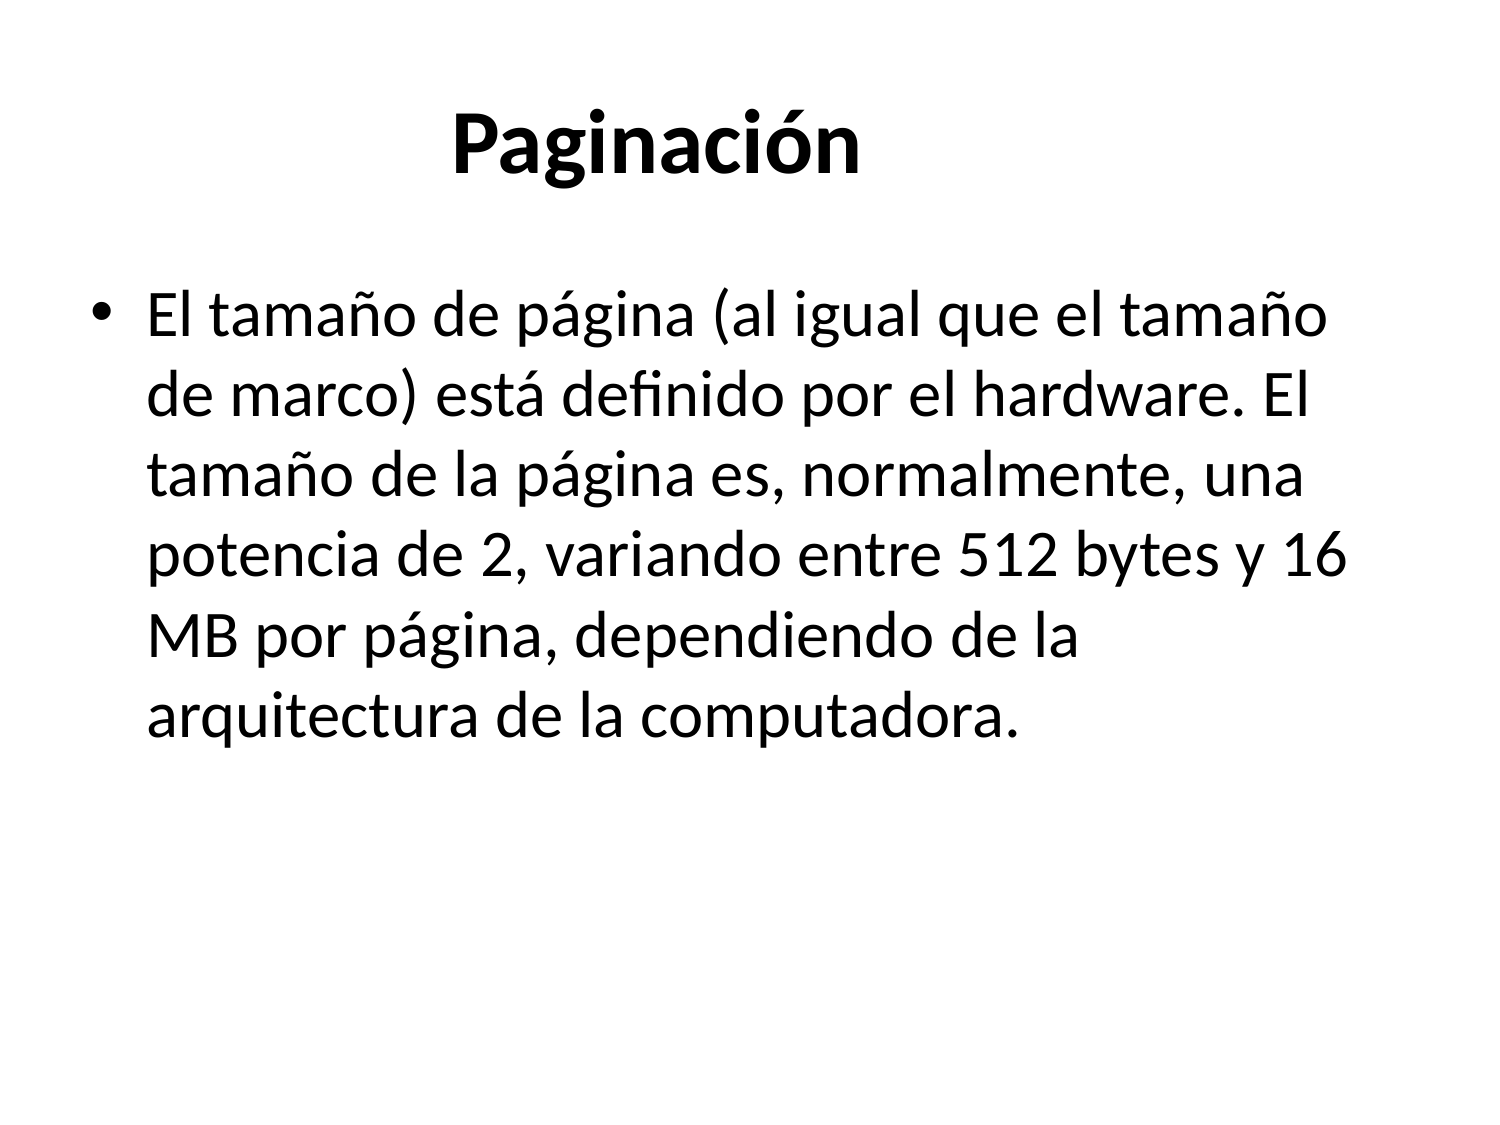

# Paginación
El tamaño de página (al igual que el tamaño de marco) está definido por el hardware. El tamaño de la página es, normalmente, una potencia de 2, variando entre 512 bytes y 16 MB por página, dependiendo de la arquitectura de la computadora.